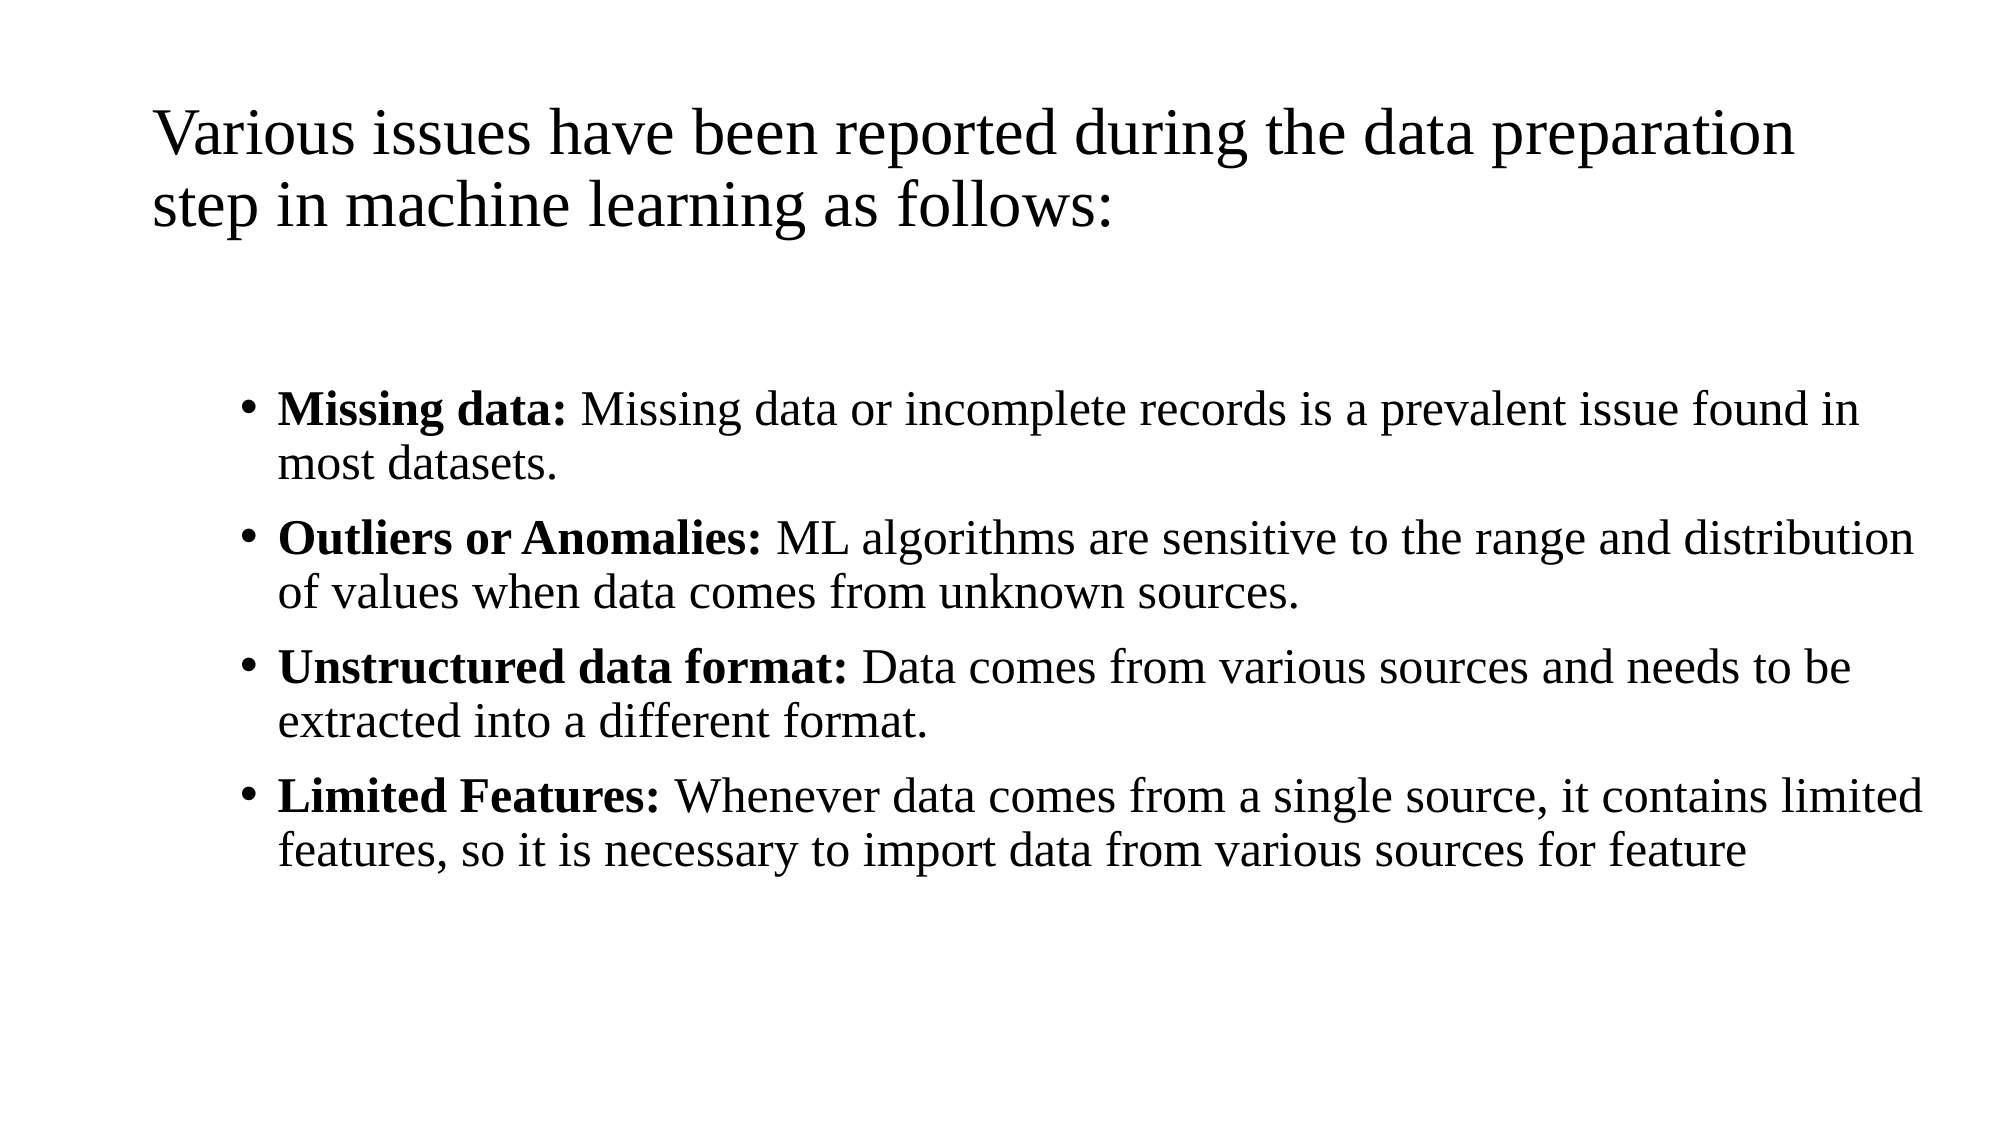

# Various issues have been reported during the data preparation step in machine learning as follows:
Missing data: Missing data or incomplete records is a prevalent issue found in most datasets.
Outliers or Anomalies: ML algorithms are sensitive to the range and distribution of values when data comes from unknown sources.
Unstructured data format: Data comes from various sources and needs to be extracted into a different format.
Limited Features: Whenever data comes from a single source, it contains limited features, so it is necessary to import data from various sources for feature